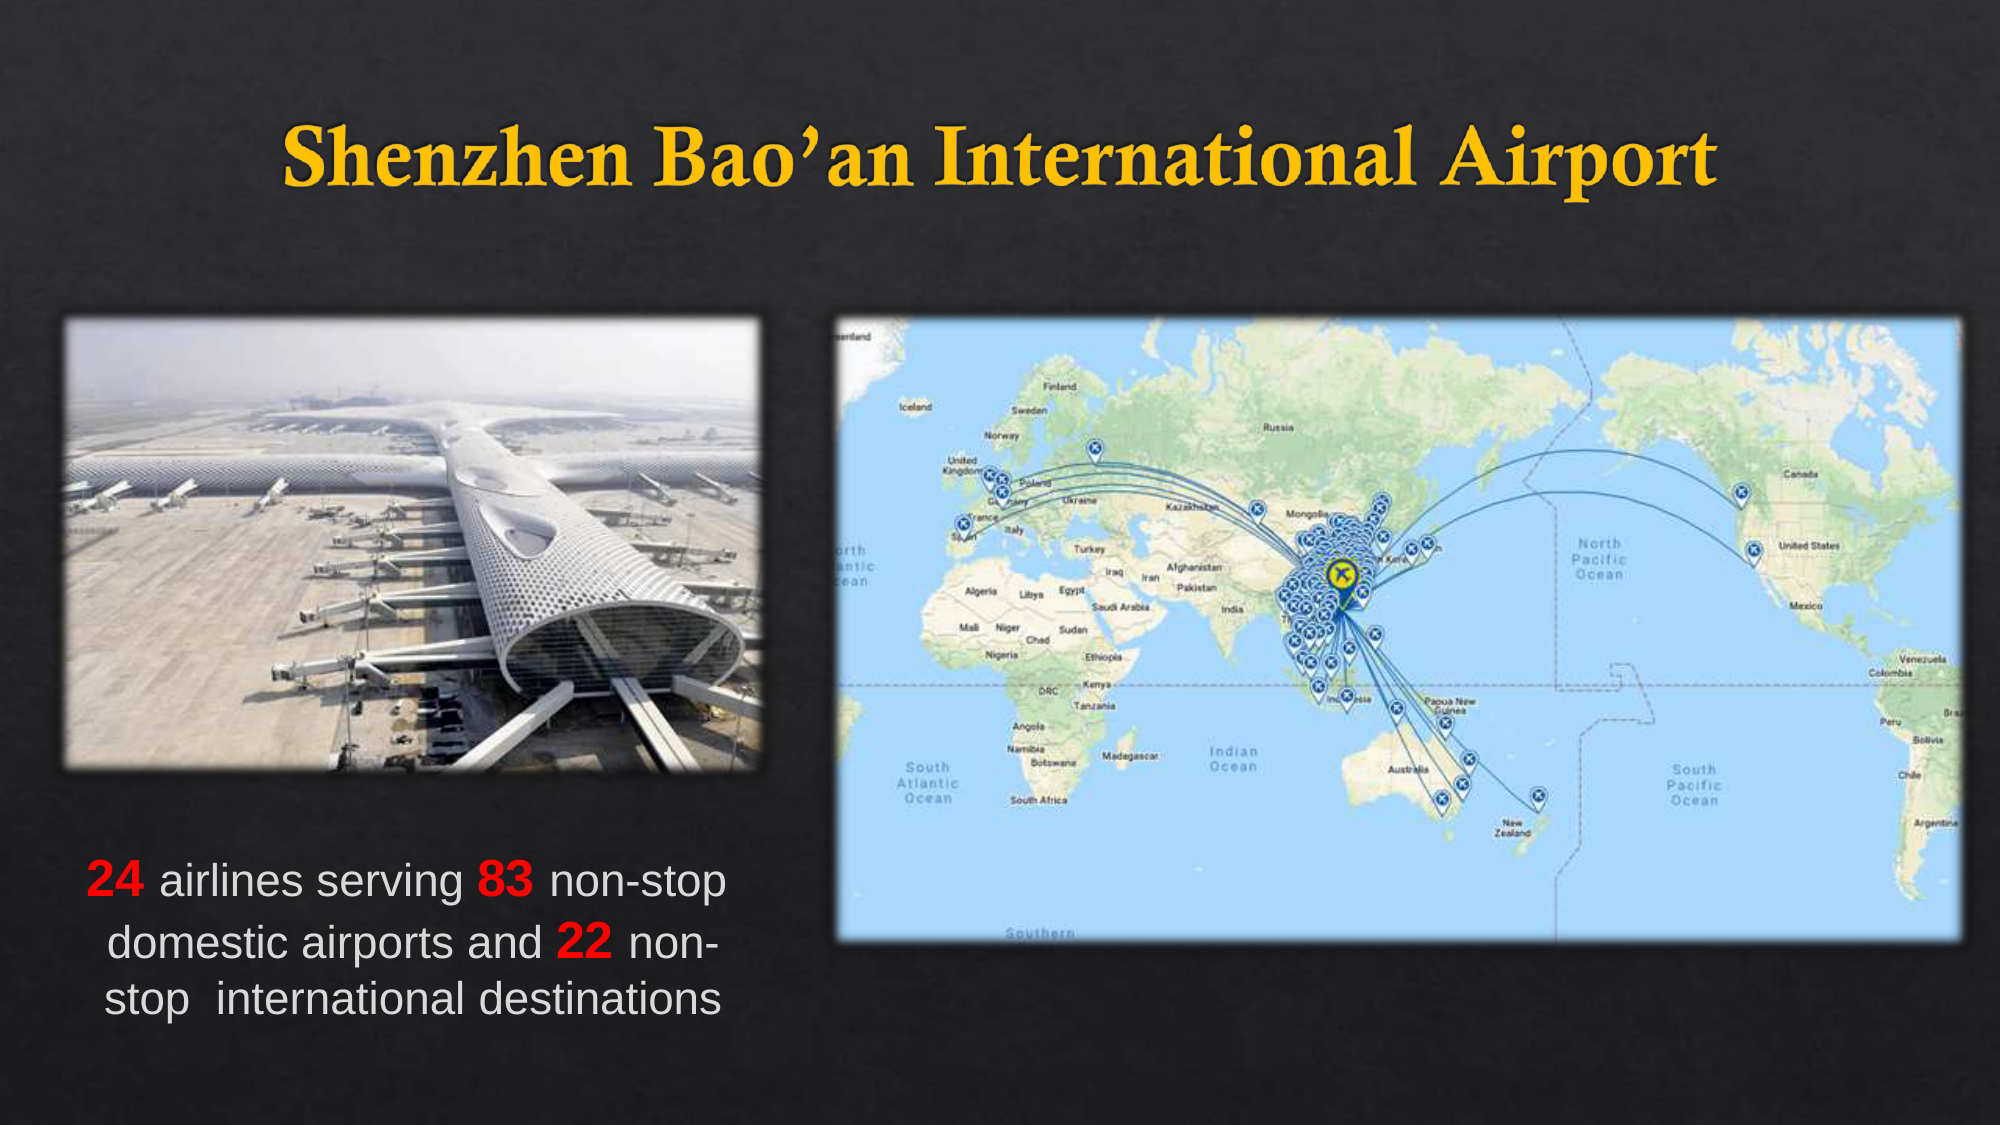

24 airlines serving 83 non-stop  domestic airports and 22 non-stop  international destinations